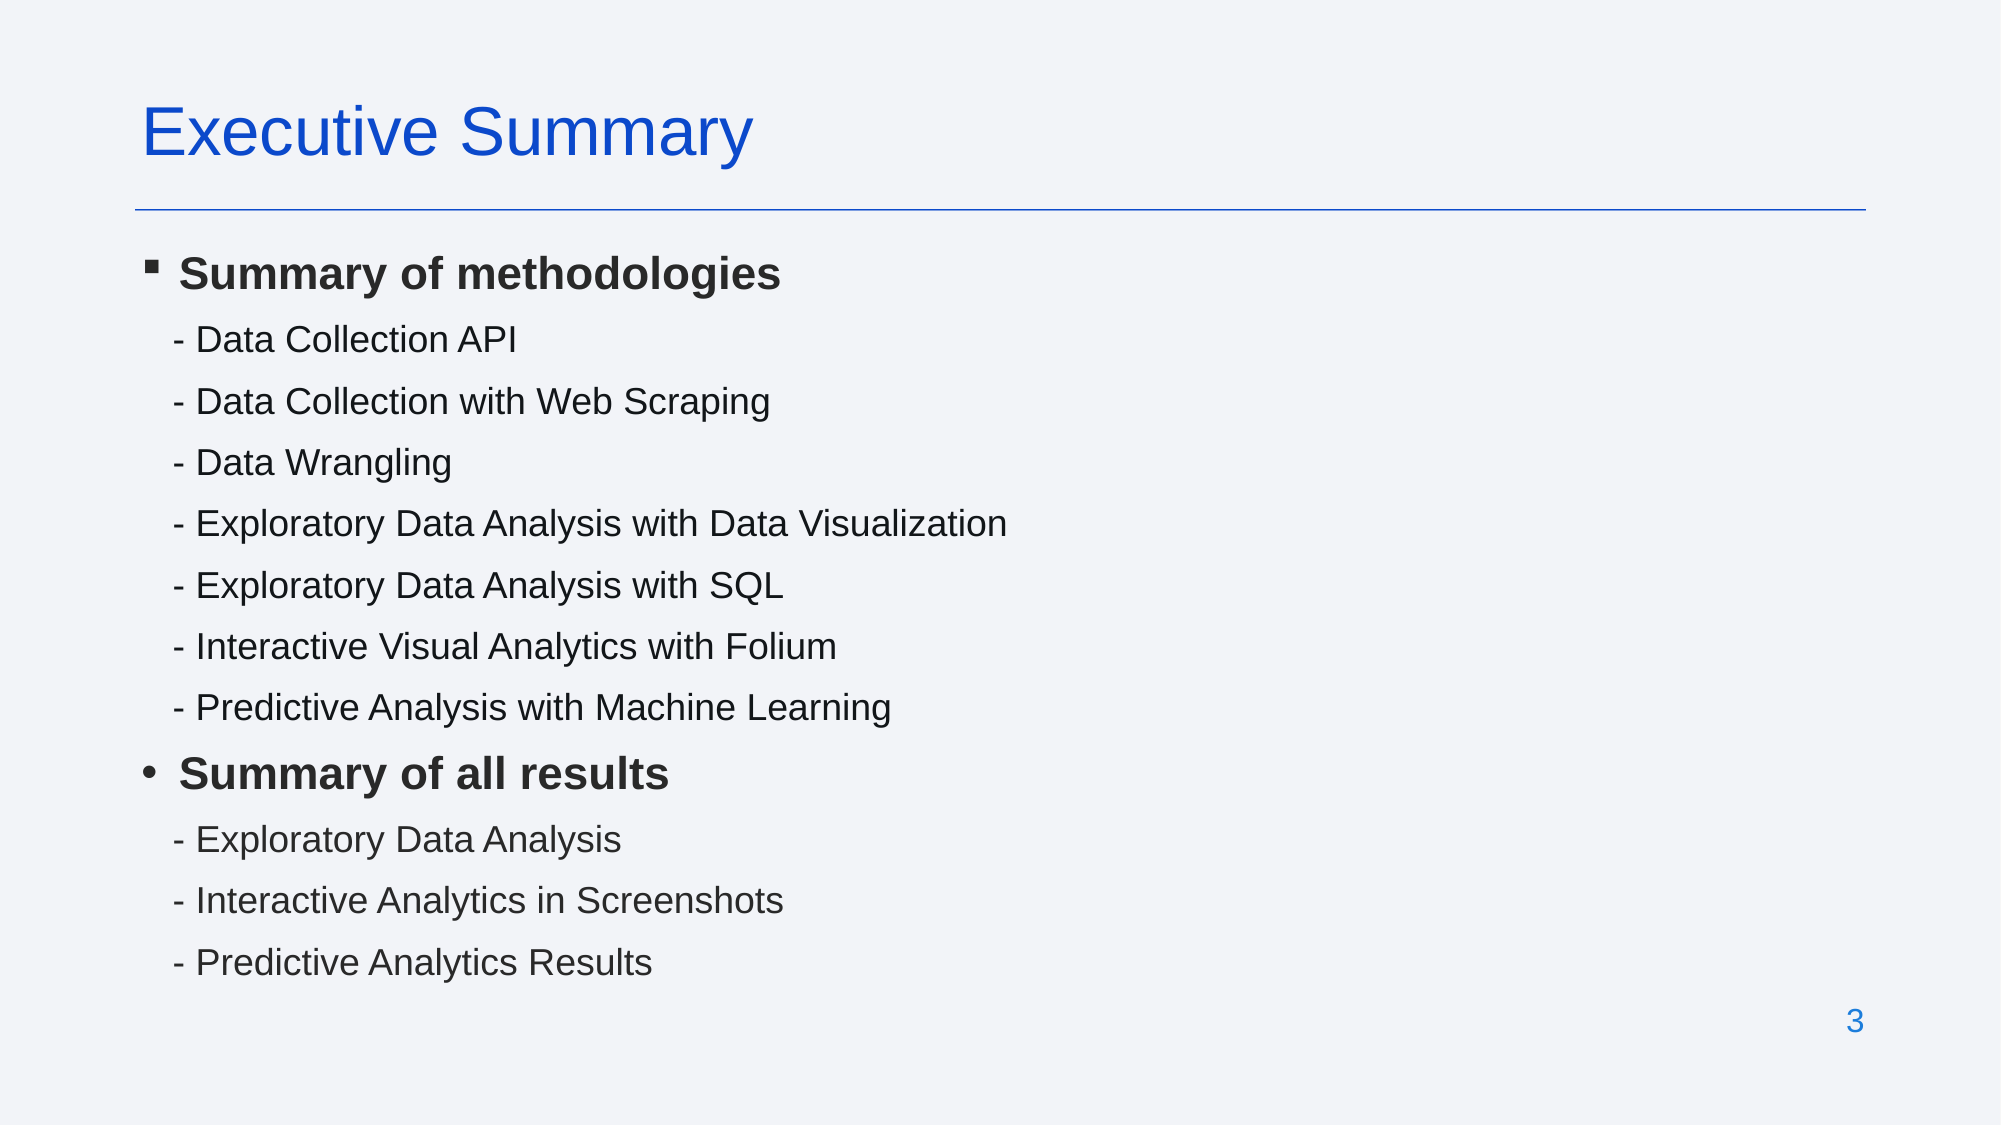

Executive Summary
Summary of methodologies
   - Data Collection API
   - Data Collection with Web Scraping
   - Data Wrangling
   - Exploratory Data Analysis with Data Visualization
   - Exploratory Data Analysis with SQL
   - Interactive Visual Analytics with Folium
   - Predictive Analysis with Machine Learning
Summary of all results
   - Exploratory Data Analysis
   - Interactive Analytics in Screenshots
   - Predictive Analytics Results
3